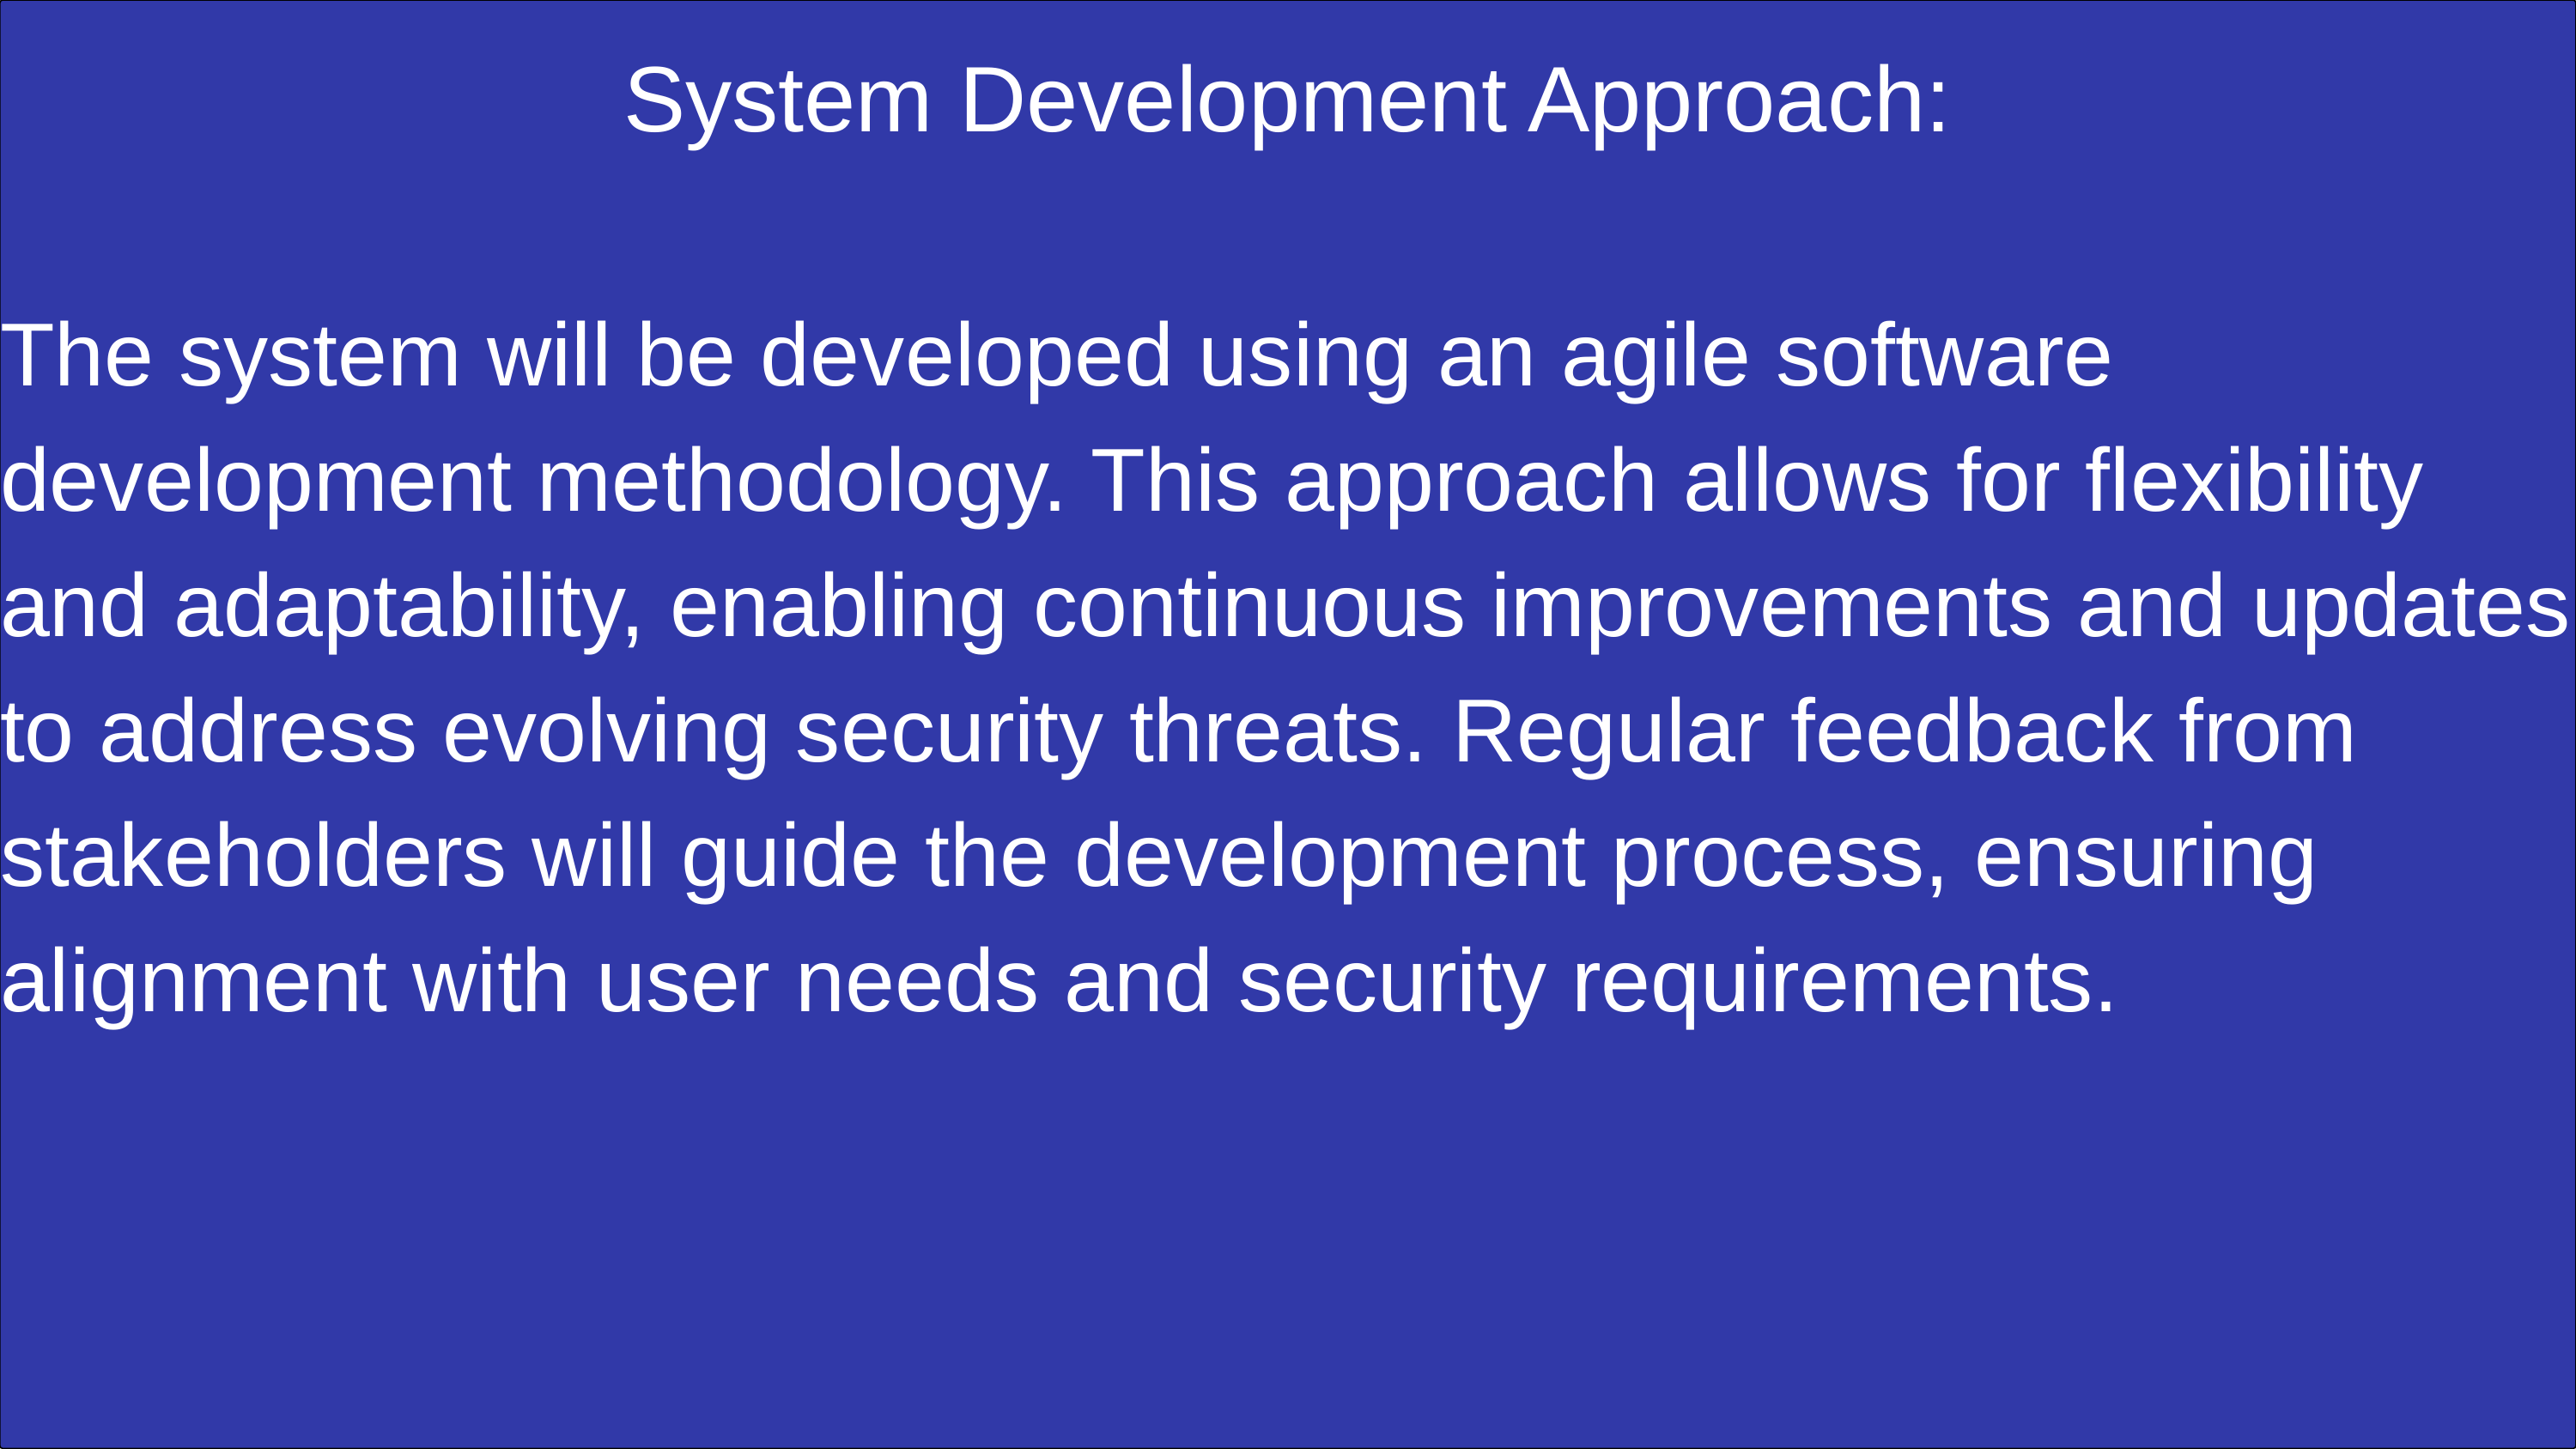

System Development Approach:
The system will be developed using an agile software development methodology. This approach allows for flexibility and adaptability, enabling continuous improvements and updates to address evolving security threats. Regular feedback from stakeholders will guide the development process, ensuring alignment with user needs and security requirements.